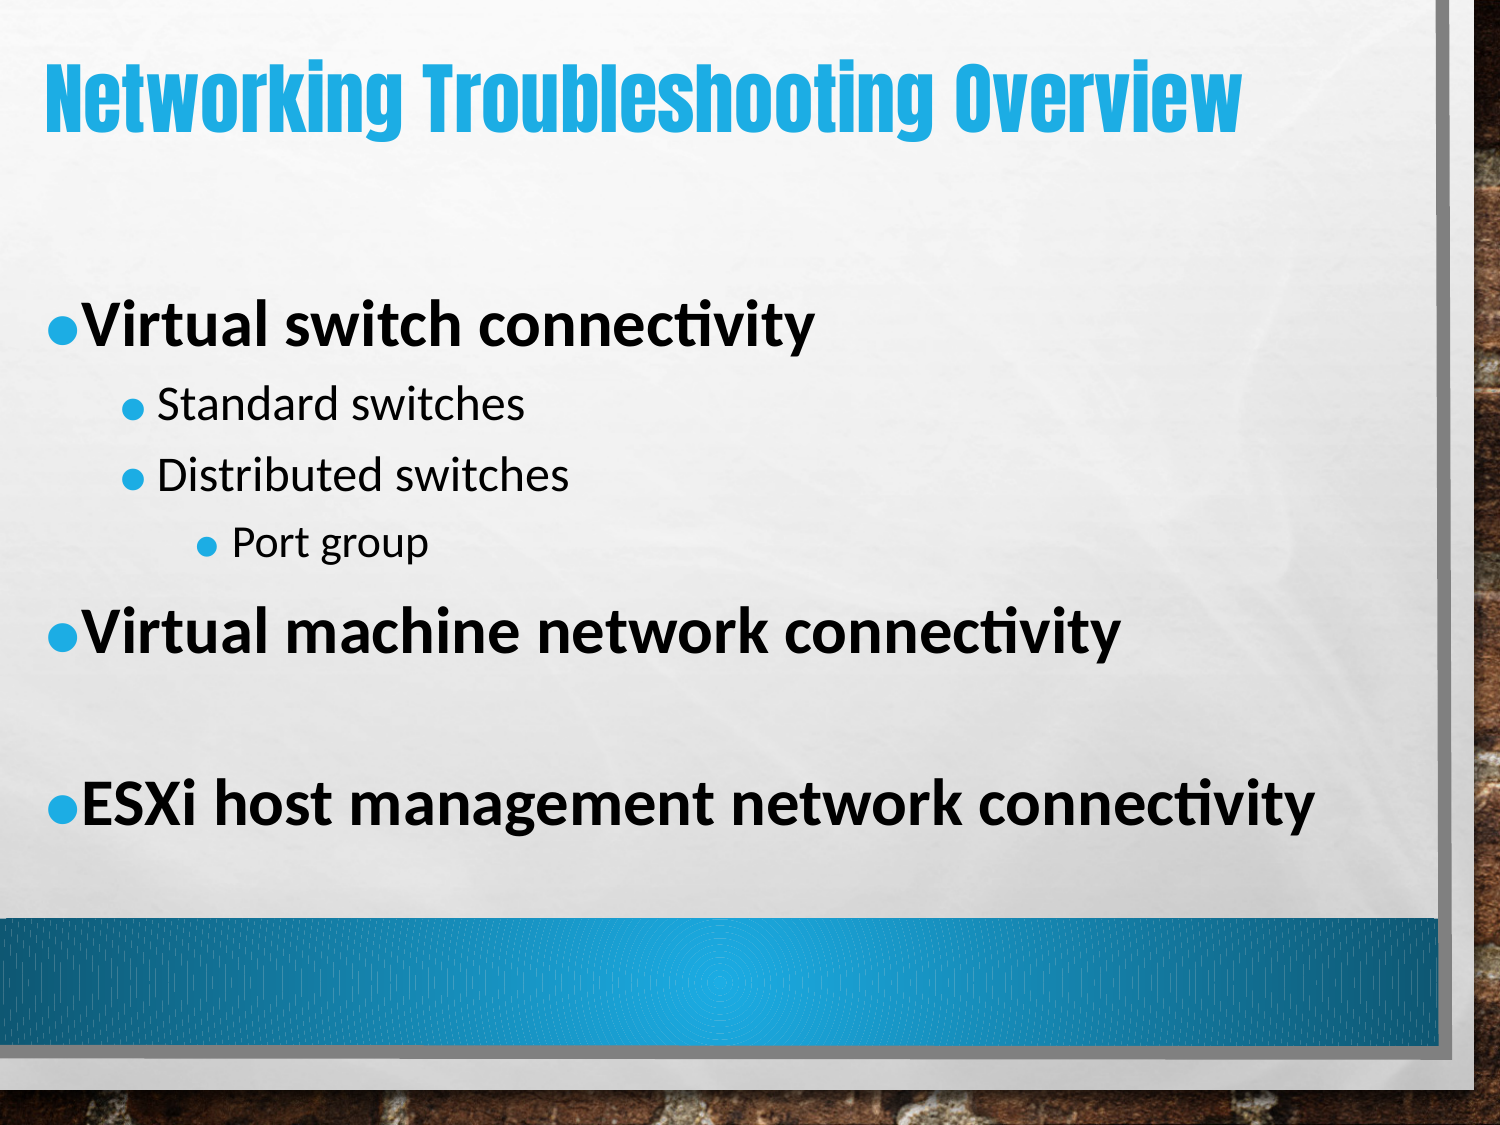

# Networking Troubleshooting Overview
Virtual switch connectivity
Standard switches
Distributed switches
Port group
Virtual machine network connectivity

ESXi host management network connectivity